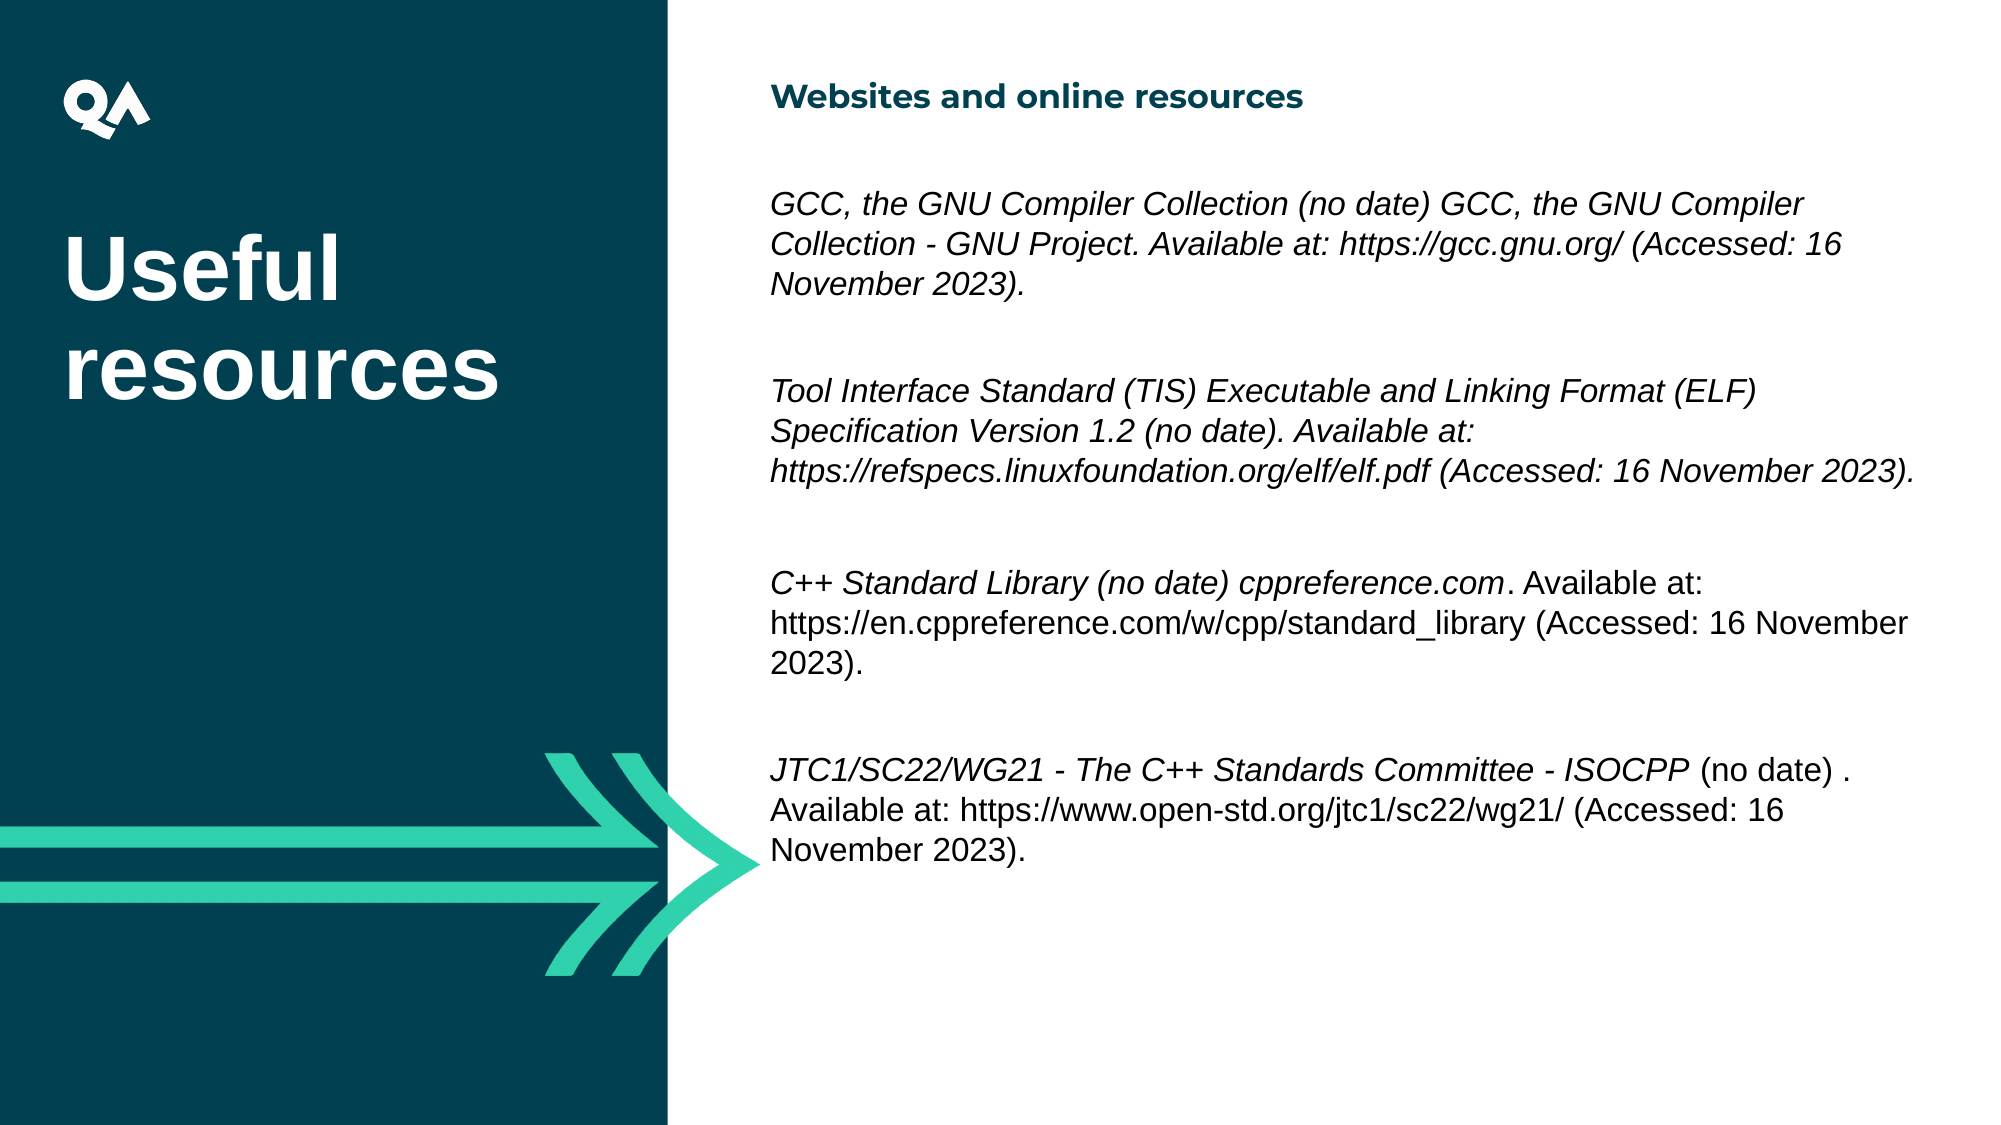

Websites and online resources

GCC, the GNU Compiler Collection (no date) GCC, the GNU Compiler Collection - GNU Project. Available at: https://gcc.gnu.org/ (Accessed: 16 November 2023).

Tool Interface Standard (TIS) Executable and Linking Format (ELF) Specification Version 1.2 (no date). Available at: https://refspecs.linuxfoundation.org/elf/elf.pdf (Accessed: 16 November 2023).

C++ Standard Library (no date) cppreference.com. Available at: https://en.cppreference.com/w/cpp/standard_library (Accessed: 16 November 2023).

JTC1/SC22/WG21 - The C++ Standards Committee - ISOCPP (no date) . Available at: https://www.open-std.org/jtc1/sc22/wg21/ (Accessed: 16 November 2023).

Useful resources